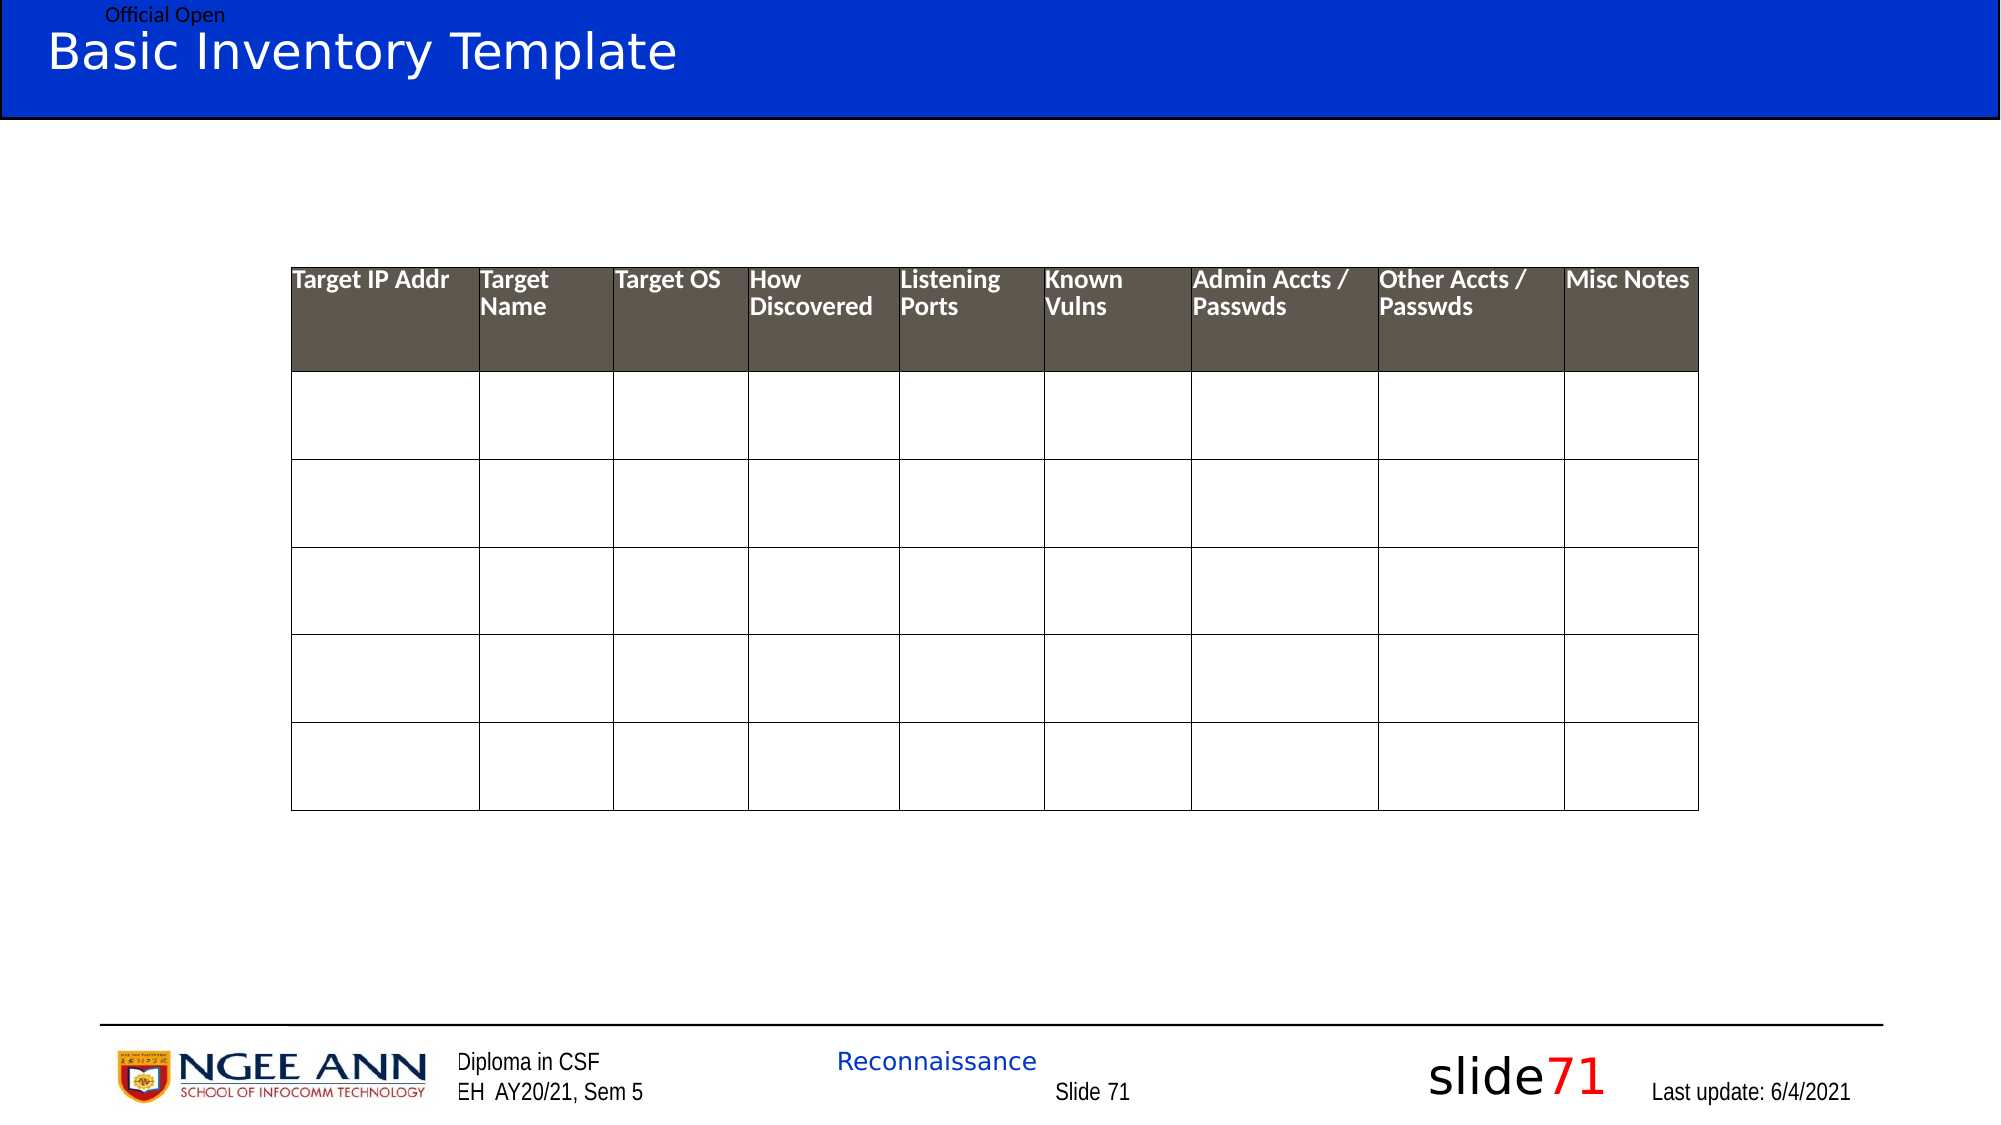

Basic Inventory Template
| Target IP Addr | Target Name | Target OS | How Discovered | Listening Ports | Known Vulns | Admin Accts / Passwds | Other Accts / Passwds | Misc Notes |
| --- | --- | --- | --- | --- | --- | --- | --- | --- |
|  |  |  |  |  |  |  |  |  |
|  |  |  |  |  |  |  |  |  |
|  |  |  |  |  |  |  |  |  |
|  |  |  |  |  |  |  |  |  |
|  |  |  |  |  |  |  |  |  |
    slide71